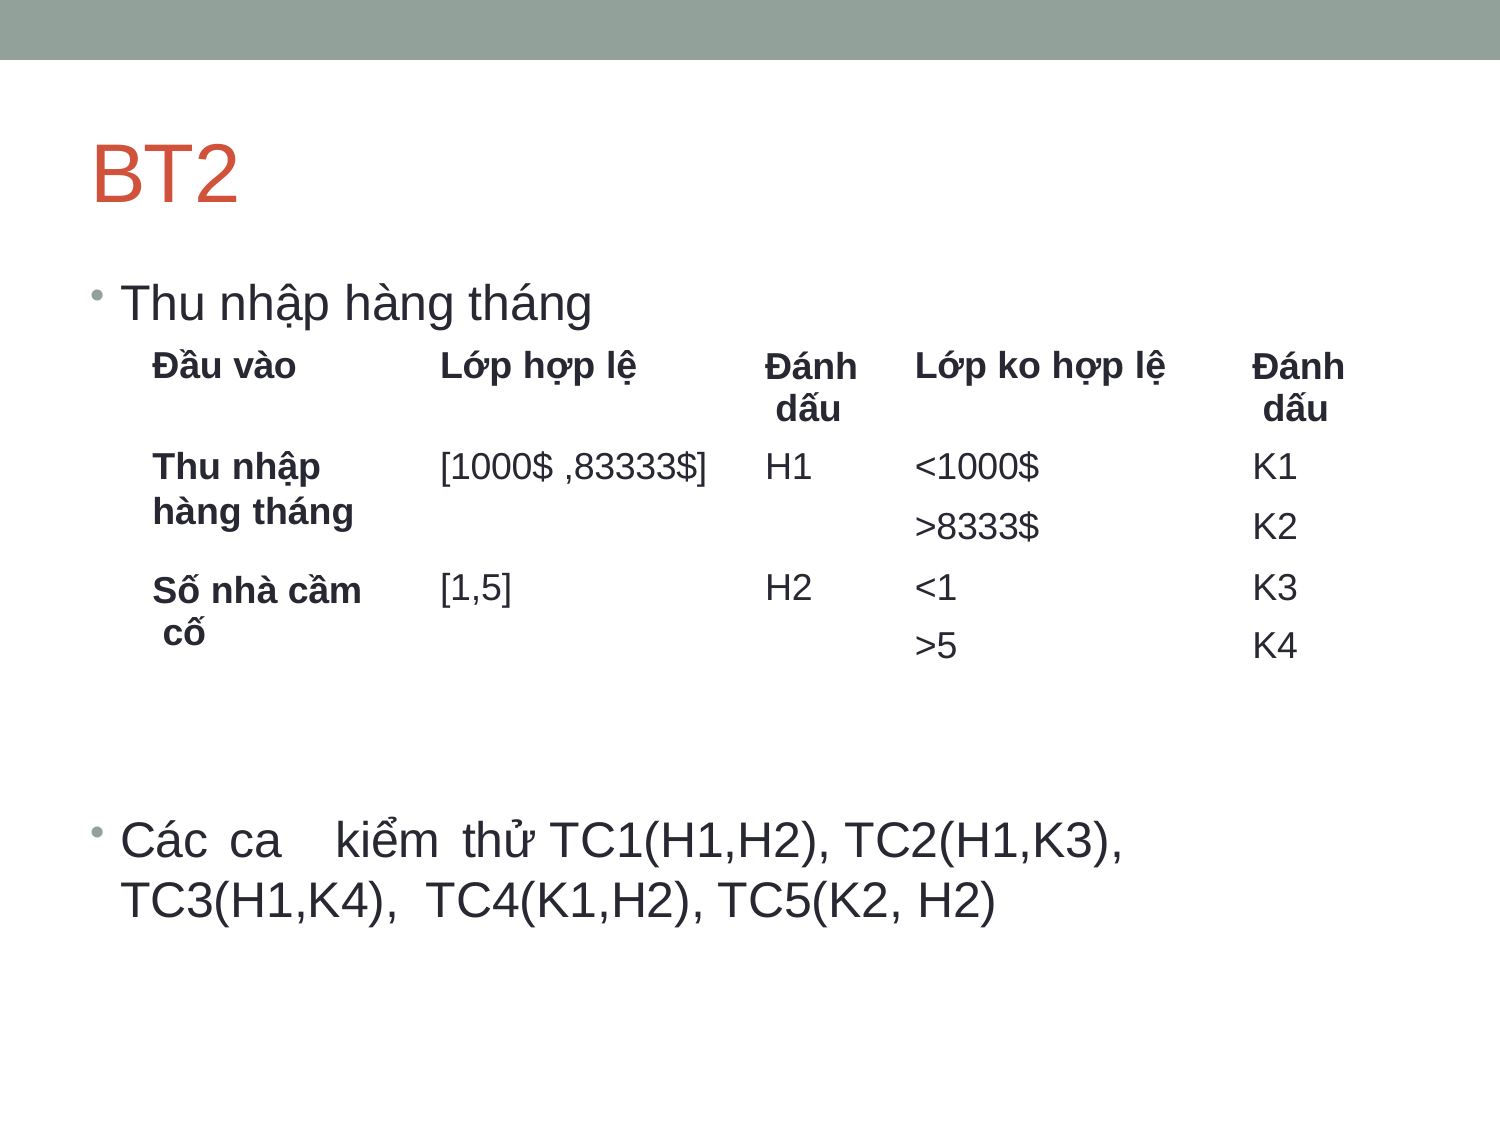

# BT2
Thu nhập hàng tháng
| Đầu vào | Lớp hợp lệ | Đánh dấu | Lớp ko hợp lệ | Đánh dấu |
| --- | --- | --- | --- | --- |
| Thu nhập | [1000$ ,83333$] | H1 | <1000$ | K1 |
| hàng tháng |  |  | >8333$ | K2 |
| Số nhà cầm cố | [1,5] | H2 | <1 >5 | K3 K4 |
Các ca	kiểm	thử TC1(H1,H2), TC2(H1,K3), TC3(H1,K4),  TC4(K1,H2), TC5(K2, H2)